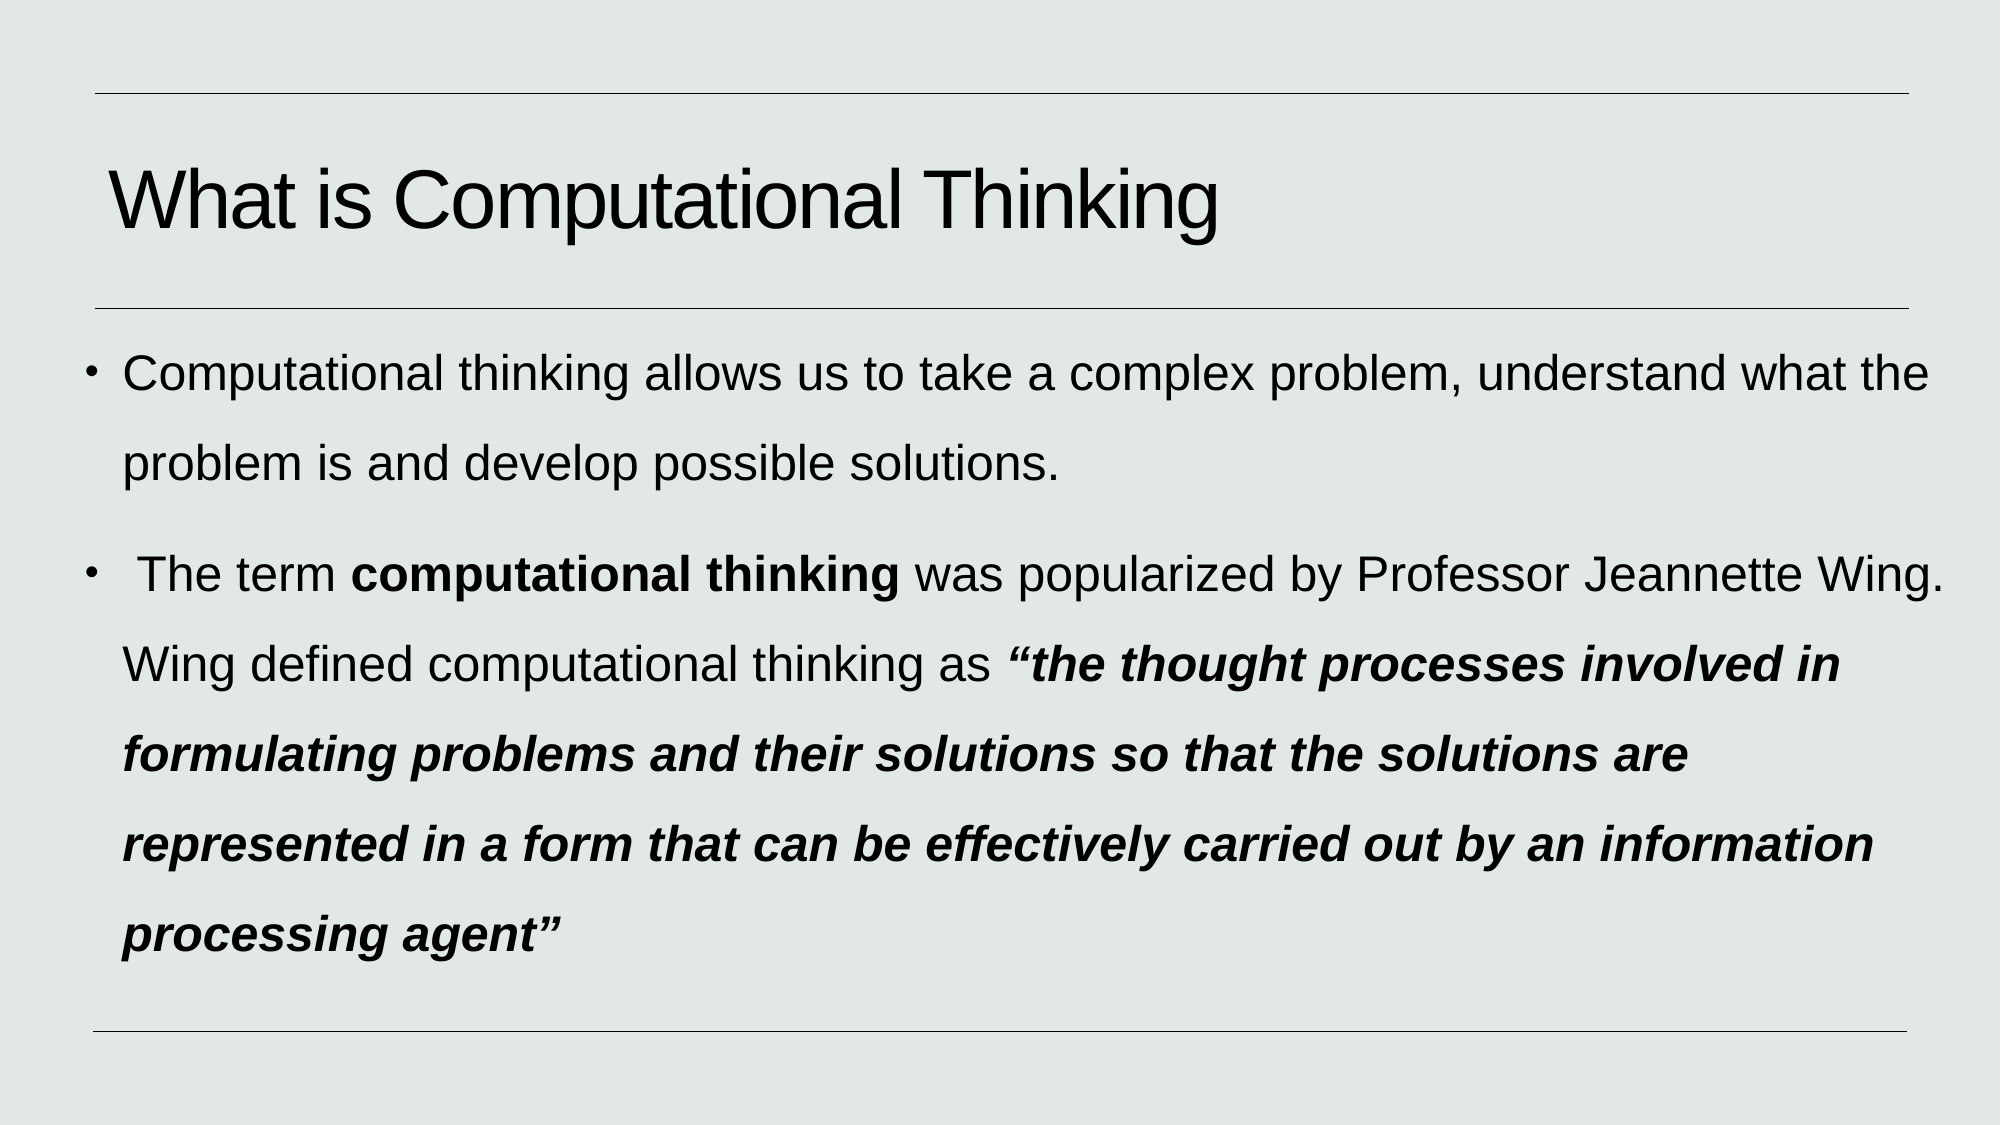

# What is Computational Thinking
Computational thinking allows us to take a complex problem, understand what the problem is and develop possible solutions.
 The term computational thinking was popularized by Professor Jeannette Wing. Wing defined computational thinking as “the thought processes involved in formulating problems and their solutions so that the solutions are represented in a form that can be effectively carried out by an information processing agent”